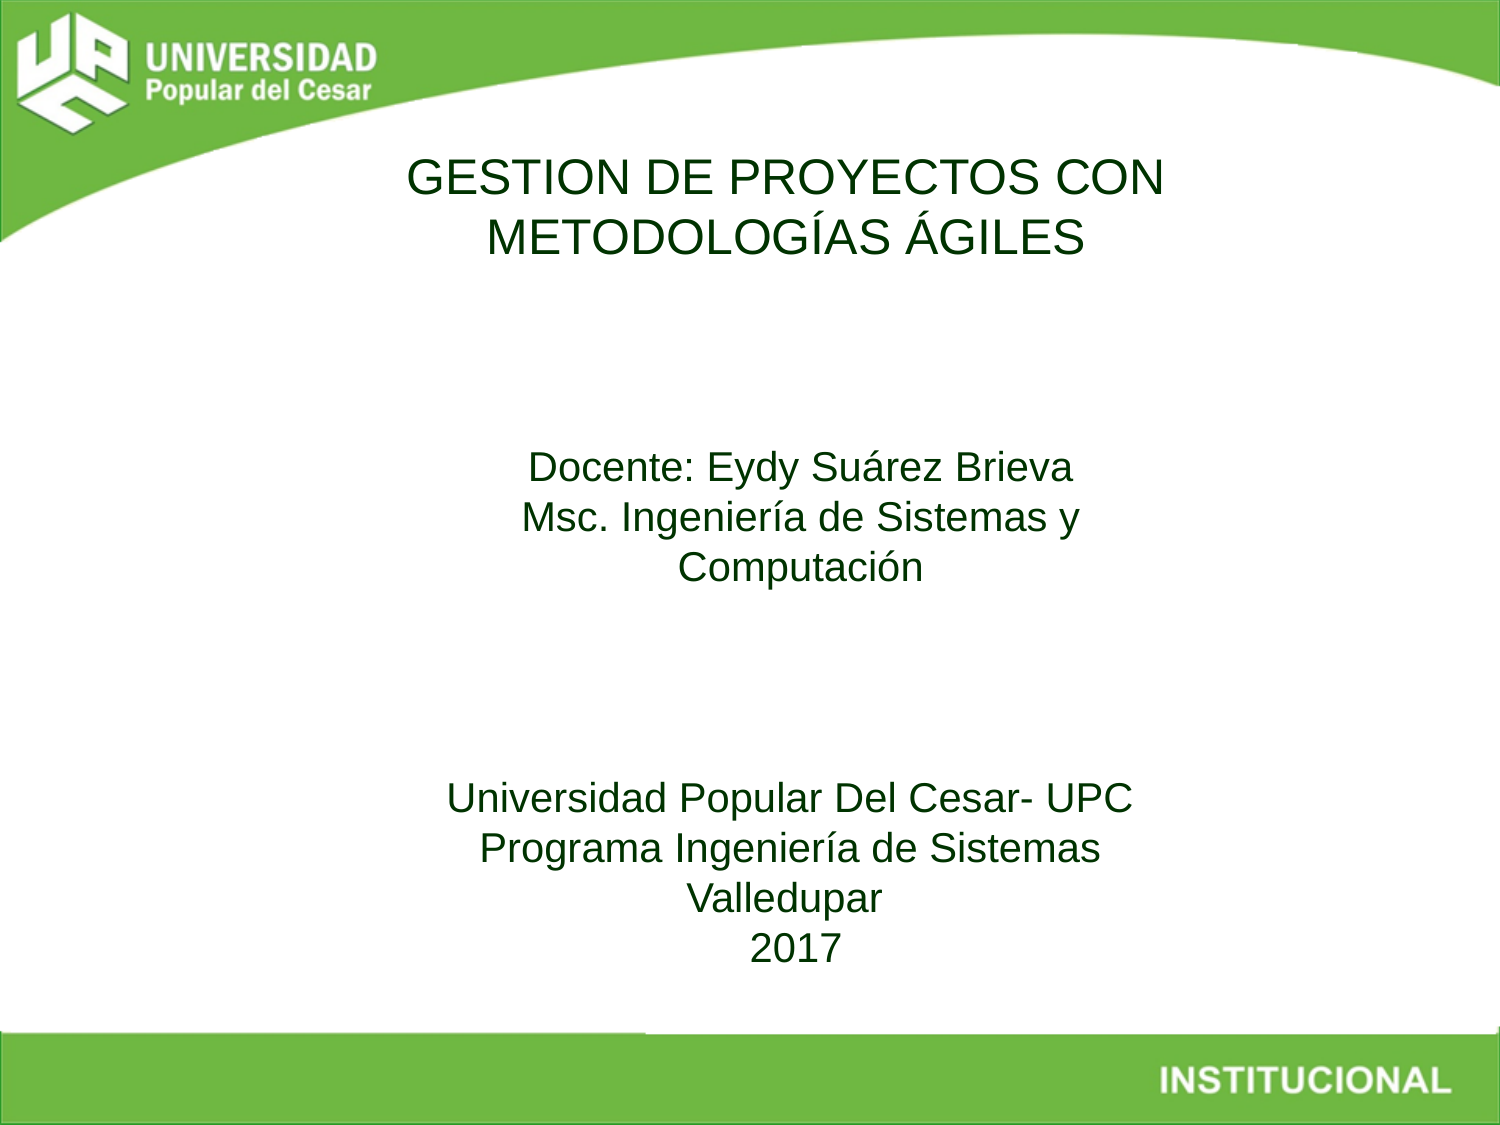

GESTION DE PROYECTOS CON METODOLOGÍAS ÁGILES
Docente: Eydy Suárez Brieva
Msc. Ingeniería de Sistemas y Computación
Universidad Popular Del Cesar- UPC
Programa Ingeniería de Sistemas
Valledupar
 2017